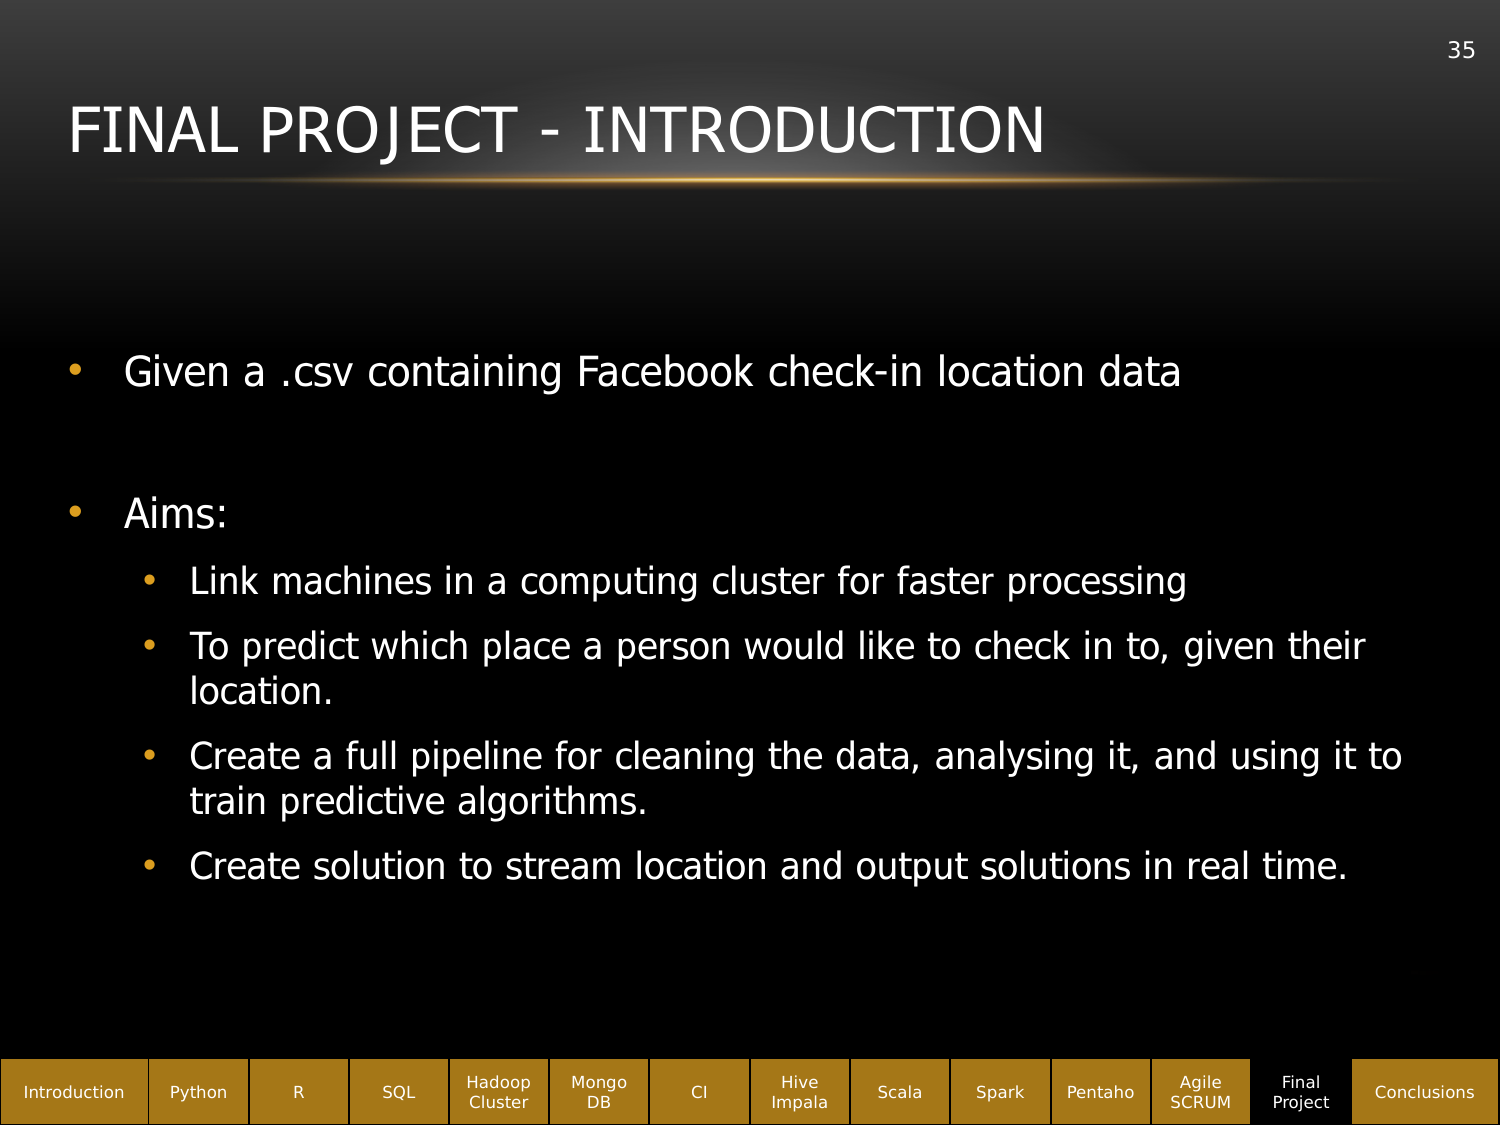

# Final Project - Introduction
35
Given a .csv containing Facebook check-in location data

Aims:
Link machines in a computing cluster for faster processing
To predict which place a person would like to check in to, given their location.
Create a full pipeline for cleaning the data, analysing it, and using it to train predictive algorithms.
Create solution to stream location and output solutions in real time.
Introduction
Python
R
SQL
Hadoop Cluster
Mongo DB
CI
Hive Impala
Scala
Spark
Pentaho
Agile SCRUM
Final Project
Conclusions